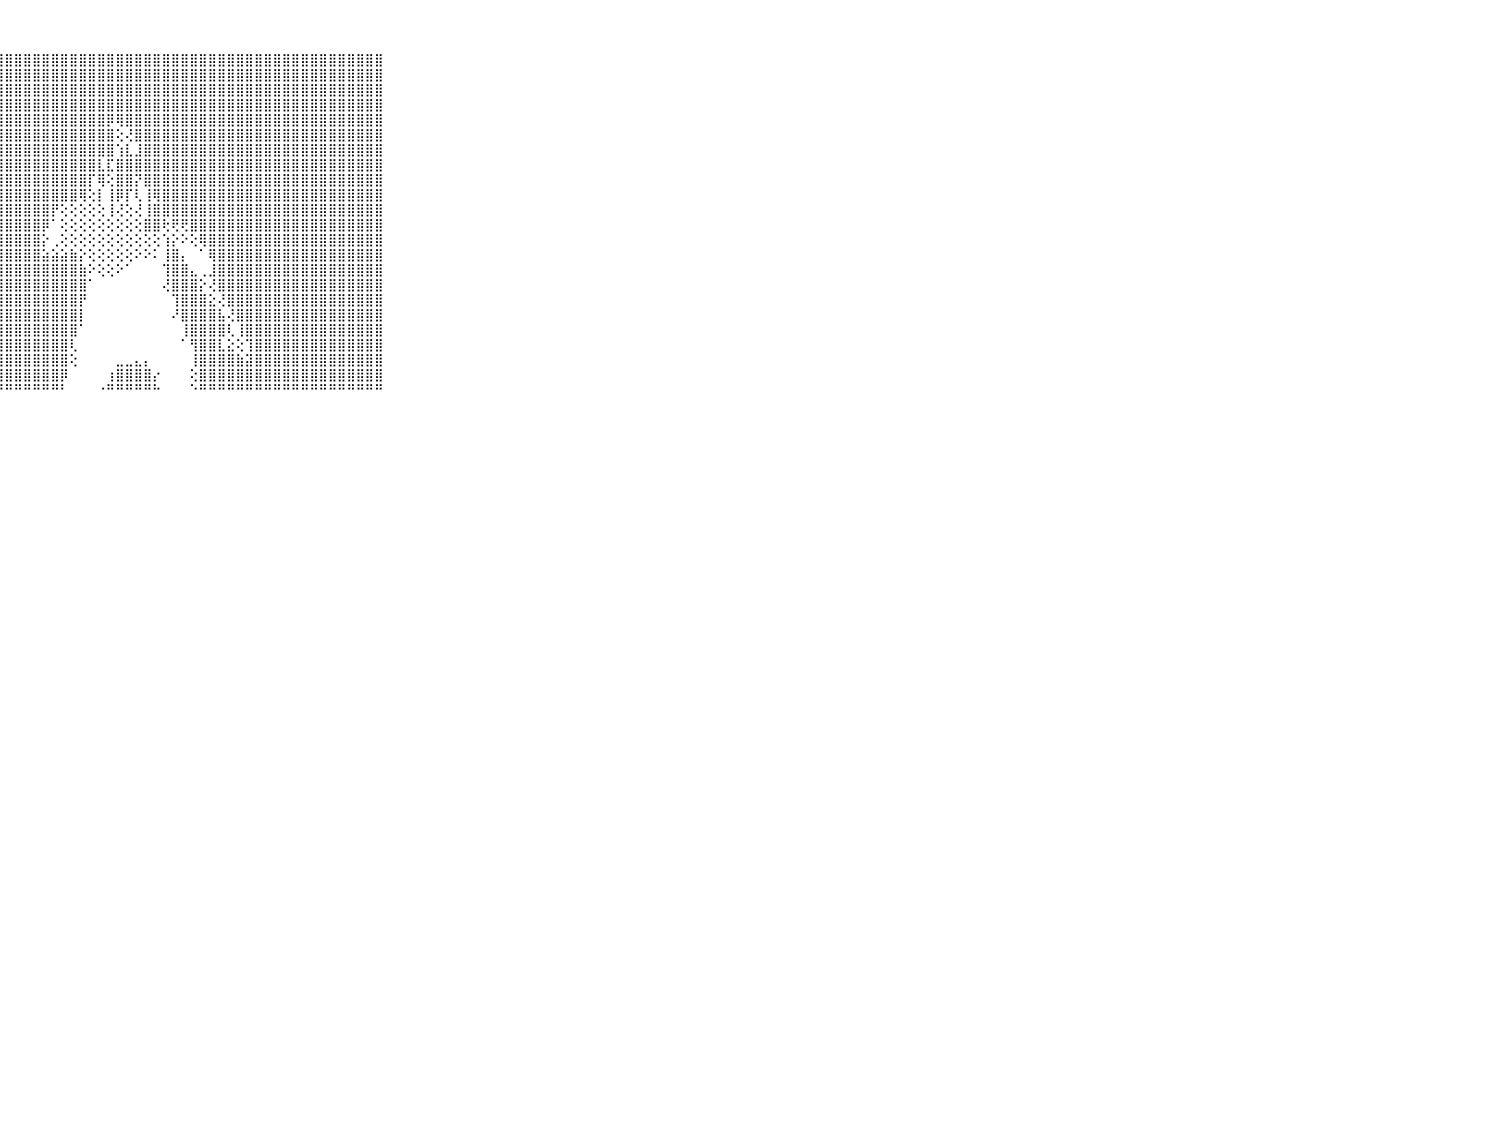

⠀⠀⠀⠀⠀⠀⠀⠀⠀⠀⠀⣿⣿⣿⣿⣿⣿⣿⣿⣿⣿⣿⣿⣿⣿⣿⣿⣿⣿⣿⣿⣿⣿⣿⣿⣿⣿⣿⣿⣿⣿⣿⣿⣿⣿⣿⣿⣿⣿⣿⣿⣿⣿⣿⣿⣿⣿⣿⣿⣿⣿⣿⣿⣿⣿⣿⣿⣿⣿⠀⠀⠀⠀⠀⠀⠀⠀⠀⠀⠀⠀
⠀⠀⠀⠀⠀⠀⠀⠀⠀⠀⠀⣿⣿⣿⣿⣿⣿⣿⣿⣿⣿⣿⣿⣿⣿⣿⣿⣿⣿⣿⣿⣿⣿⣿⣿⣿⣿⣿⣿⣿⣿⣿⣿⣿⣿⣿⣿⣿⣿⣿⣿⣿⣿⣿⣿⣿⣿⣿⣿⣿⣿⣿⣿⣿⣿⣿⣿⣿⣿⠀⠀⠀⠀⠀⠀⠀⠀⠀⠀⠀⠀
⠀⠀⠀⠀⠀⠀⠀⠀⠀⠀⠀⣿⣿⣿⣿⣿⣿⣿⣿⣿⣿⣿⣿⣿⣿⣿⣿⣿⣿⣿⣿⣿⣿⣿⣿⣿⣿⣿⣿⣿⣿⣿⣿⣿⣿⣿⣿⣿⣿⣿⣿⣿⣿⣿⣿⣿⣿⣿⣿⣿⣿⣿⣿⣿⣿⣿⣿⣿⣿⠀⠀⠀⠀⠀⠀⠀⠀⠀⠀⠀⠀
⠀⠀⠀⠀⠀⠀⠀⠀⠀⠀⠀⣿⣿⣿⣿⣿⣿⣿⣿⣿⣿⣿⣿⣿⣿⣿⣿⣿⣿⣿⣿⣿⣿⣿⣿⣿⣿⣿⣿⣿⣿⣿⣿⣿⣿⣿⣿⣿⣿⣿⣿⣿⣿⣿⣿⣿⣿⣿⣿⣿⣿⣿⣿⣿⣿⣿⣿⣿⣿⠀⠀⠀⠀⠀⠀⠀⠀⠀⠀⠀⠀
⠀⠀⠀⠀⠀⠀⠀⠀⠀⠀⠀⣿⣿⣿⣿⣿⣿⣿⣿⣿⣿⣿⣿⣿⣿⣿⣿⣿⣿⣿⣿⣿⣿⣿⣿⣿⣿⣿⣿⡿⢿⣿⣿⣿⣿⣿⣿⣿⣿⣿⣿⣿⣿⣿⣿⣿⣿⣿⣿⣿⣿⣿⣿⣿⣿⣿⣿⣿⣿⠀⠀⠀⠀⠀⠀⠀⠀⠀⠀⠀⠀
⠀⠀⠀⠀⠀⠀⠀⠀⠀⠀⠀⣿⣿⣿⣿⣿⣿⣿⣿⣿⣿⣿⣿⣿⣿⣿⣿⣿⣿⣿⣿⣿⣿⣿⣿⣿⣿⣿⣿⣿⢕⢜⣿⣿⣿⣿⣿⣿⣿⣿⣿⣿⣿⣿⣿⣿⣿⣿⣿⣿⣿⣿⣿⣿⣿⣿⣿⣿⣿⠀⠀⠀⠀⠀⠀⠀⠀⠀⠀⠀⠀
⠀⠀⠀⠀⠀⠀⠀⠀⠀⠀⠀⣿⣿⣿⣿⣿⣿⣿⣿⣿⣿⣿⣿⣿⣿⣿⣿⣿⣿⣿⣿⣿⣿⣿⣿⣿⣿⣿⣿⣿⢱⣇⣸⣿⣿⣿⣿⣿⣿⣿⣿⣿⣿⣿⣿⣿⣿⣿⣿⣿⣿⣿⣿⣿⣿⣿⣿⣿⣿⠀⠀⠀⠀⠀⠀⠀⠀⠀⠀⠀⠀
⠀⠀⠀⠀⠀⠀⠀⠀⠀⠀⠀⣿⣿⣿⣿⣿⣿⣿⣿⣿⣿⣿⣿⣿⣿⣿⣿⣿⣿⣿⣿⣿⣿⣿⣿⣿⣿⣿⣇⣏⣿⣿⣿⣿⣿⣿⣿⣿⣿⣿⣿⣿⣿⣿⣿⣿⣿⣿⣿⣿⣿⣿⣿⣿⣿⣿⣿⣿⣿⠀⠀⠀⠀⠀⠀⠀⠀⠀⠀⠀⠀
⠀⠀⠀⠀⠀⠀⠀⠀⠀⠀⠀⣿⣿⣿⣿⣿⣿⣿⣿⣿⣿⣿⣿⣿⣿⣿⣿⣿⣿⣿⣿⣿⣿⣿⣿⣿⣿⡏⢿⢕⣿⣿⡝⣿⣿⣿⣿⣿⣿⣿⣿⣿⣿⣿⣿⣿⣿⣿⣿⣿⣿⣿⣿⣿⣿⣿⣿⣿⣿⠀⠀⠀⠀⠀⠀⠀⠀⠀⠀⠀⠀
⠀⠀⠀⠀⠀⠀⠀⠀⠀⠀⠀⣿⣿⣿⣿⣿⣿⣿⣿⣿⣿⣿⣿⣿⣿⣿⣿⣿⣿⣿⣿⣿⣿⣿⣿⣿⢿⢕⡇⢸⡿⡏⢇⢸⢿⣿⣿⣿⣿⣿⣿⣿⣿⣿⣿⣿⣿⣿⣿⣿⣿⣿⣿⣿⣿⣿⣿⣿⣿⠀⠀⠀⠀⠀⠀⠀⠀⠀⠀⠀⠀
⠀⠀⠀⠀⠀⠀⠀⠀⠀⠀⠀⣿⣿⣿⣿⣿⣿⣿⣿⣿⣿⣿⣿⣿⣿⣿⣿⣿⣿⣿⣿⣿⣿⡟⢕⢕⢕⢕⢕⢸⢜⢕⢜⢸⣿⣿⣿⣿⣿⣿⣿⣿⣿⣿⣿⣿⣿⣿⣿⣿⣿⣿⣿⣿⣿⣿⣿⣿⣿⠀⠀⠀⠀⠀⠀⠀⠀⠀⠀⠀⠀
⠀⠀⠀⠀⠀⠀⠀⠀⠀⠀⠀⣿⣿⣿⣿⣿⣿⣿⣿⣿⣿⣿⣿⣿⣿⣿⣿⣿⣿⣿⣿⣿⡿⠁⢕⢕⢕⢕⢕⢕⢕⢕⢕⣿⣿⢗⢟⢟⣿⣿⣿⣿⣿⣿⣿⣿⣿⣿⣿⣿⣿⣿⣿⣿⣿⣿⣿⣿⣿⠀⠀⠀⠀⠀⠀⠀⠀⠀⠀⠀⠀
⠀⠀⠀⠀⠀⠀⠀⠀⠀⠀⠀⣿⣿⣿⣿⣿⣿⣿⣿⣿⣿⣿⣿⣿⣿⣿⣿⣿⣿⣿⣿⣿⡕⢀⢕⢕⢕⢕⢕⢕⢕⢕⢕⢕⢕⢱⡕⠕⢕⢿⣿⣿⣿⣿⣿⣿⣿⣿⣿⣿⣿⣿⣿⣿⣿⣿⣿⣿⣿⠀⠀⠀⠀⠀⠀⠀⠀⠀⠀⠀⠀
⠀⠀⠀⠀⠀⠀⠀⠀⠀⠀⠀⣿⣿⣿⣿⣿⣿⣿⣿⣿⣿⣿⣿⣿⣿⣿⣿⣿⣿⣿⣿⣿⣵⣵⣵⣷⡕⢕⢕⢕⢕⢕⠕⠕⠅⢸⣿⡄⠀⠁⢿⣿⣿⣿⣿⣿⣿⣿⣿⣿⣿⣿⣿⣿⣿⣿⣿⣿⣿⠀⠀⠀⠀⠀⠀⠀⠀⠀⠀⠀⠀
⠀⠀⠀⠀⠀⠀⠀⠀⠀⠀⠀⣿⣿⣿⣿⣿⣿⣿⣿⣿⣿⣿⣿⣿⣿⣿⣿⣿⣿⣿⣿⣿⣿⣿⣿⣿⣷⠕⢕⢕⠕⠁⠀⠀⠀⢹⣿⣿⣄⢀⣸⣿⣿⣿⣿⣿⣿⣿⣿⣿⣿⣿⣿⣿⣿⣿⣿⣿⣿⠀⠀⠀⠀⠀⠀⠀⠀⠀⠀⠀⠀
⠀⠀⠀⠀⠀⠀⠀⠀⠀⠀⠀⣿⣿⣿⣿⣿⣿⣿⣿⣿⣿⣿⣿⣿⣿⣿⣿⣿⣿⣿⣿⣿⣿⣿⣿⣿⣿⠁⠀⠀⠀⠀⠀⠀⠀⢜⣿⣿⣿⡕⢜⣿⣿⣿⣿⣿⣿⣿⣿⣿⣿⣿⣿⣿⣿⣿⣿⣿⣿⠀⠀⠀⠀⠀⠀⠀⠀⠀⠀⠀⠀
⠀⠀⠀⠀⠀⠀⠀⠀⠀⠀⠀⣿⣿⣿⣿⣿⣿⣿⣿⣿⣿⣿⣿⣿⣿⣿⣿⣿⣿⣿⣿⣿⣿⣿⣿⣿⡟⠀⠀⠀⠀⠀⠀⠀⠀⠀⢹⣿⣿⣿⣕⢜⣿⣿⣿⣿⣿⣿⣿⣿⣿⣿⣿⣿⣿⣿⣿⣿⣿⠀⠀⠀⠀⠀⠀⠀⠀⠀⠀⠀⠀
⠀⠀⠀⠀⠀⠀⠀⠀⠀⠀⠀⣿⣿⣿⣿⣿⣿⣿⣿⣿⣿⣿⣿⣿⣿⣿⣿⣿⣿⣿⣿⣿⣿⣿⣿⣿⡇⠀⠀⠀⠀⠀⠀⠀⠀⠀⠜⣿⣿⣿⣿⣧⢜⣿⣿⣿⣿⣿⣿⣿⣿⣿⣿⣿⣿⣿⣿⣿⣿⠀⠀⠀⠀⠀⠀⠀⠀⠀⠀⠀⠀
⠀⠀⠀⠀⠀⠀⠀⠀⠀⠀⠀⣿⣿⣿⣿⣿⣿⣿⣿⣿⣿⣿⣿⣿⣿⣿⣿⣿⣿⣿⣿⣿⣿⣿⣿⣿⠁⠀⠀⠀⠀⠀⠀⠀⠀⠀⠀⢸⣿⣿⣿⣿⢇⢸⣿⣿⣿⣿⣿⣿⣿⣿⣿⣿⣿⣿⣿⣿⣿⠀⠀⠀⠀⠀⠀⠀⠀⠀⠀⠀⠀
⠀⠀⠀⠀⠀⠀⠀⠀⠀⠀⠀⣿⣿⣿⣿⣿⣿⣿⣿⣿⣿⣿⣿⣿⣿⣿⣿⣿⣿⣿⣿⣿⣿⣿⣿⢇⠀⠀⠀⠀⠀⠀⠀⠀⠀⠀⠀⠁⢻⣿⣿⣇⣕⢕⢹⣿⣿⣿⣿⣿⣿⣿⣿⣿⣿⣿⣿⣿⣿⠀⠀⠀⠀⠀⠀⠀⠀⠀⠀⠀⠀
⠀⠀⠀⠀⠀⠀⠀⠀⠀⠀⠀⣿⣿⣿⣿⣿⣿⣿⣿⣿⣿⣿⣿⣿⣿⣿⣿⣿⣿⣿⣿⣿⣿⣿⣿⢕⠀⠀⠀⠀⣀⣀⣄⡄⠀⠀⠀⠀⢸⣿⣿⣿⣿⣷⣽⣿⣿⣿⣿⣿⣿⣿⣿⣿⣿⣿⣿⣿⣿⠀⠀⠀⠀⠀⠀⠀⠀⠀⠀⠀⠀
⠀⠀⠀⠀⠀⠀⠀⠀⠀⠀⠀⣿⣿⣿⣿⣿⣿⣿⣿⣿⣿⣿⣿⣿⣿⣿⣿⣿⣿⣿⣿⣿⣿⣿⡿⠀⠀⠀⠀⢰⣿⣿⣿⣿⡔⠀⠀⠀⢕⣿⣿⣿⣿⣿⣿⣿⣿⣿⣿⣿⣿⣿⣿⣿⣿⣿⣿⣿⣿⠀⠀⠀⠀⠀⠀⠀⠀⠀⠀⠀⠀
⠀⠀⠀⠀⠀⠀⠀⠀⠀⠀⠀⠛⠛⠛⠛⠛⠛⠛⠛⠛⠛⠛⠛⠛⠛⠛⠛⠛⠛⠛⠛⠛⠛⠛⠃⠀⠀⠀⠐⠛⠛⠛⠛⠛⠓⠀⠀⠀⠑⠛⠛⠛⠛⠛⠛⠛⠛⠛⠛⠛⠛⠛⠛⠛⠛⠛⠛⠛⠛⠀⠀⠀⠀⠀⠀⠀⠀⠀⠀⠀⠀